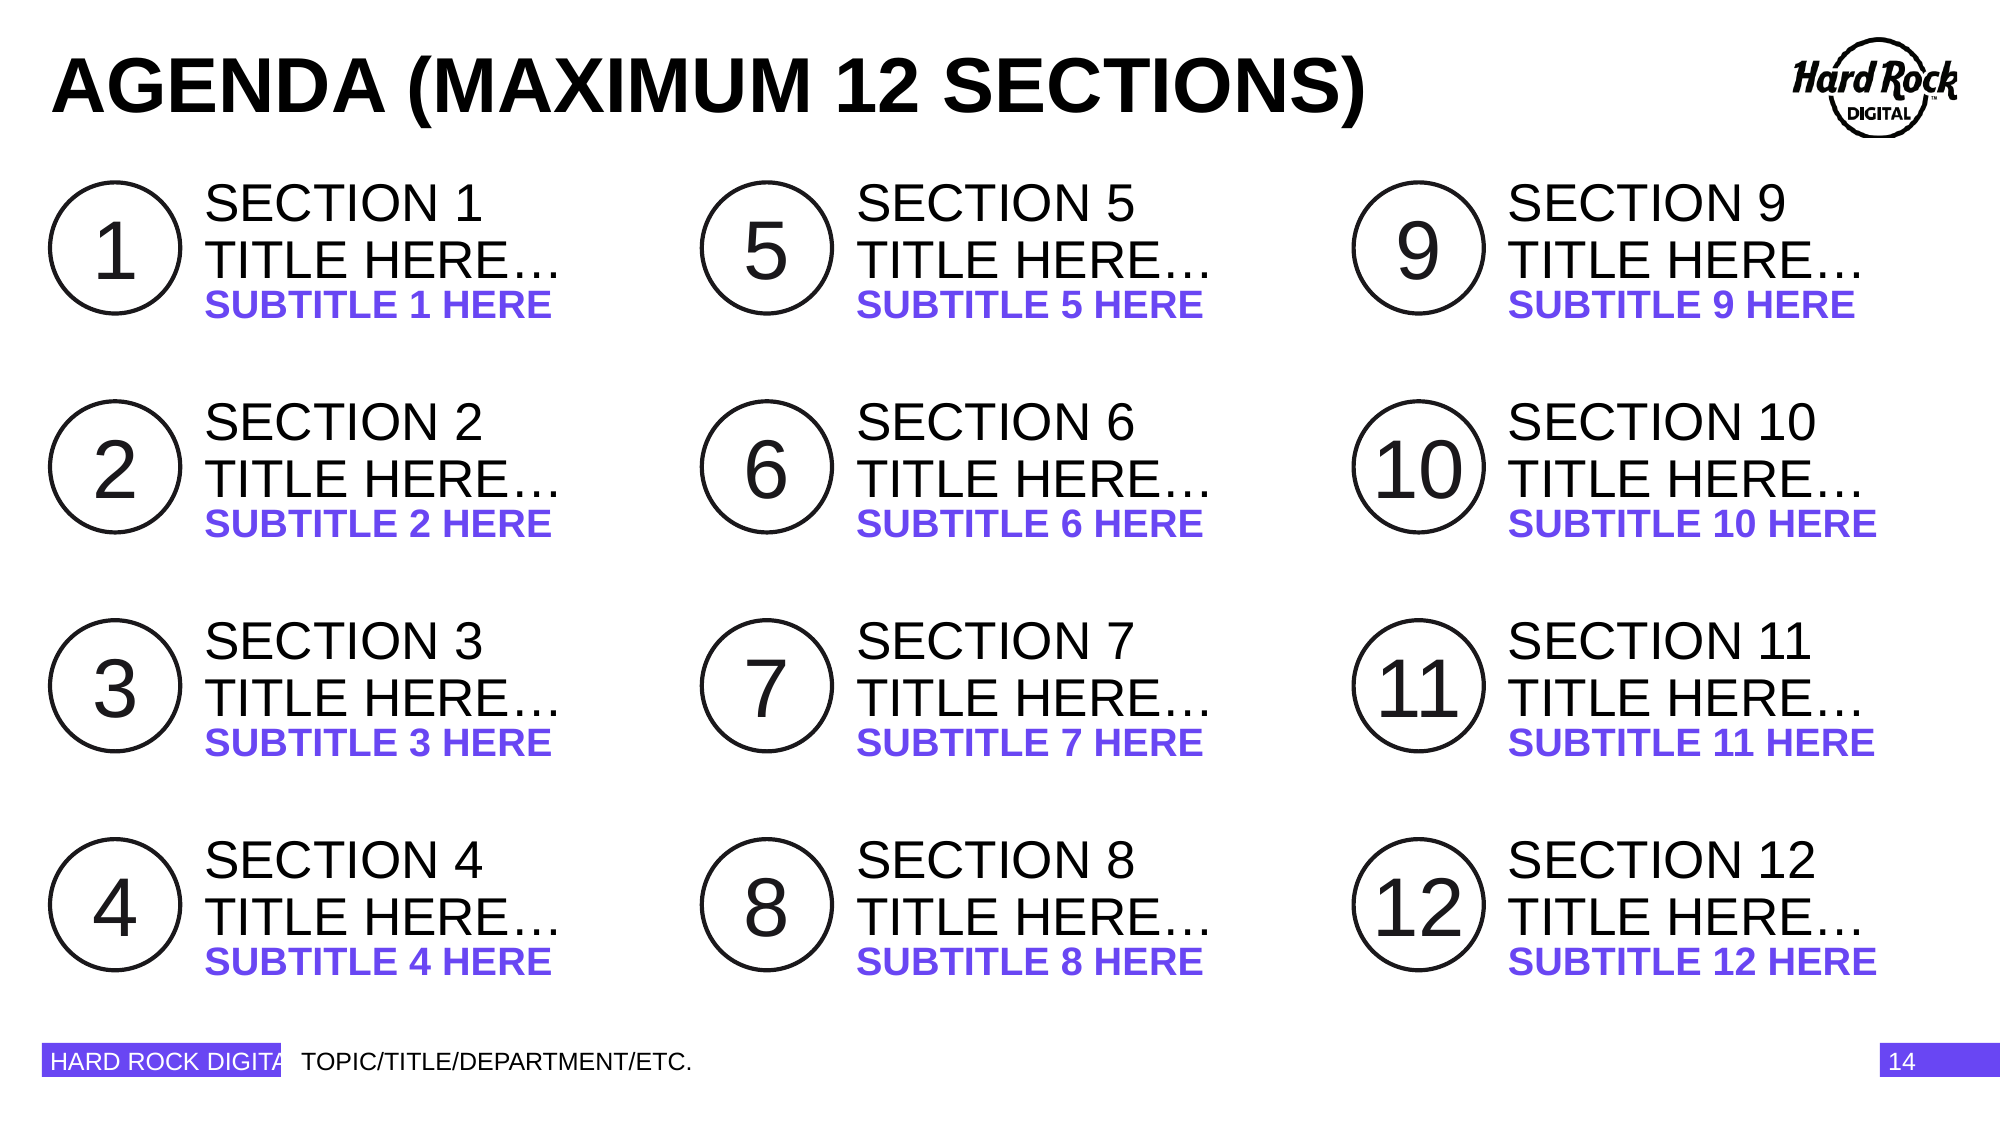

# AGENDA (MAXIMUM 12 SECTIONS)
SECTION 1 TITLE HERE…

1
SUBTITLE 1 HERE
SECTION 5 TITLE HERE…

5
SUBTITLE 5 HERE
SECTION 9
TITLE HERE…

9
SUBTITLE 9 HERE
SECTION 2 TITLE HERE…

2
SUBTITLE 2 HERE
SECTION 6 TITLE HERE…

6
SUBTITLE 6 HERE
SECTION 10 TITLE HERE…

10
SUBTITLE 10 HERE
SECTION 3 TITLE HERE…

3
SUBTITLE 3 HERE
SECTION 7 TITLE HERE…

7
SUBTITLE 7 HERE
SECTION 11 TITLE HERE…

11
SUBTITLE 11 HERE
SECTION 4 TITLE HERE…

4
SUBTITLE 4 HERE
SECTION 8 TITLE HERE…

8
SUBTITLE 8 HERE
SECTION 12 TITLE HERE…

12
SUBTITLE 12 HERE
HARD ROCK DIGITAL
14